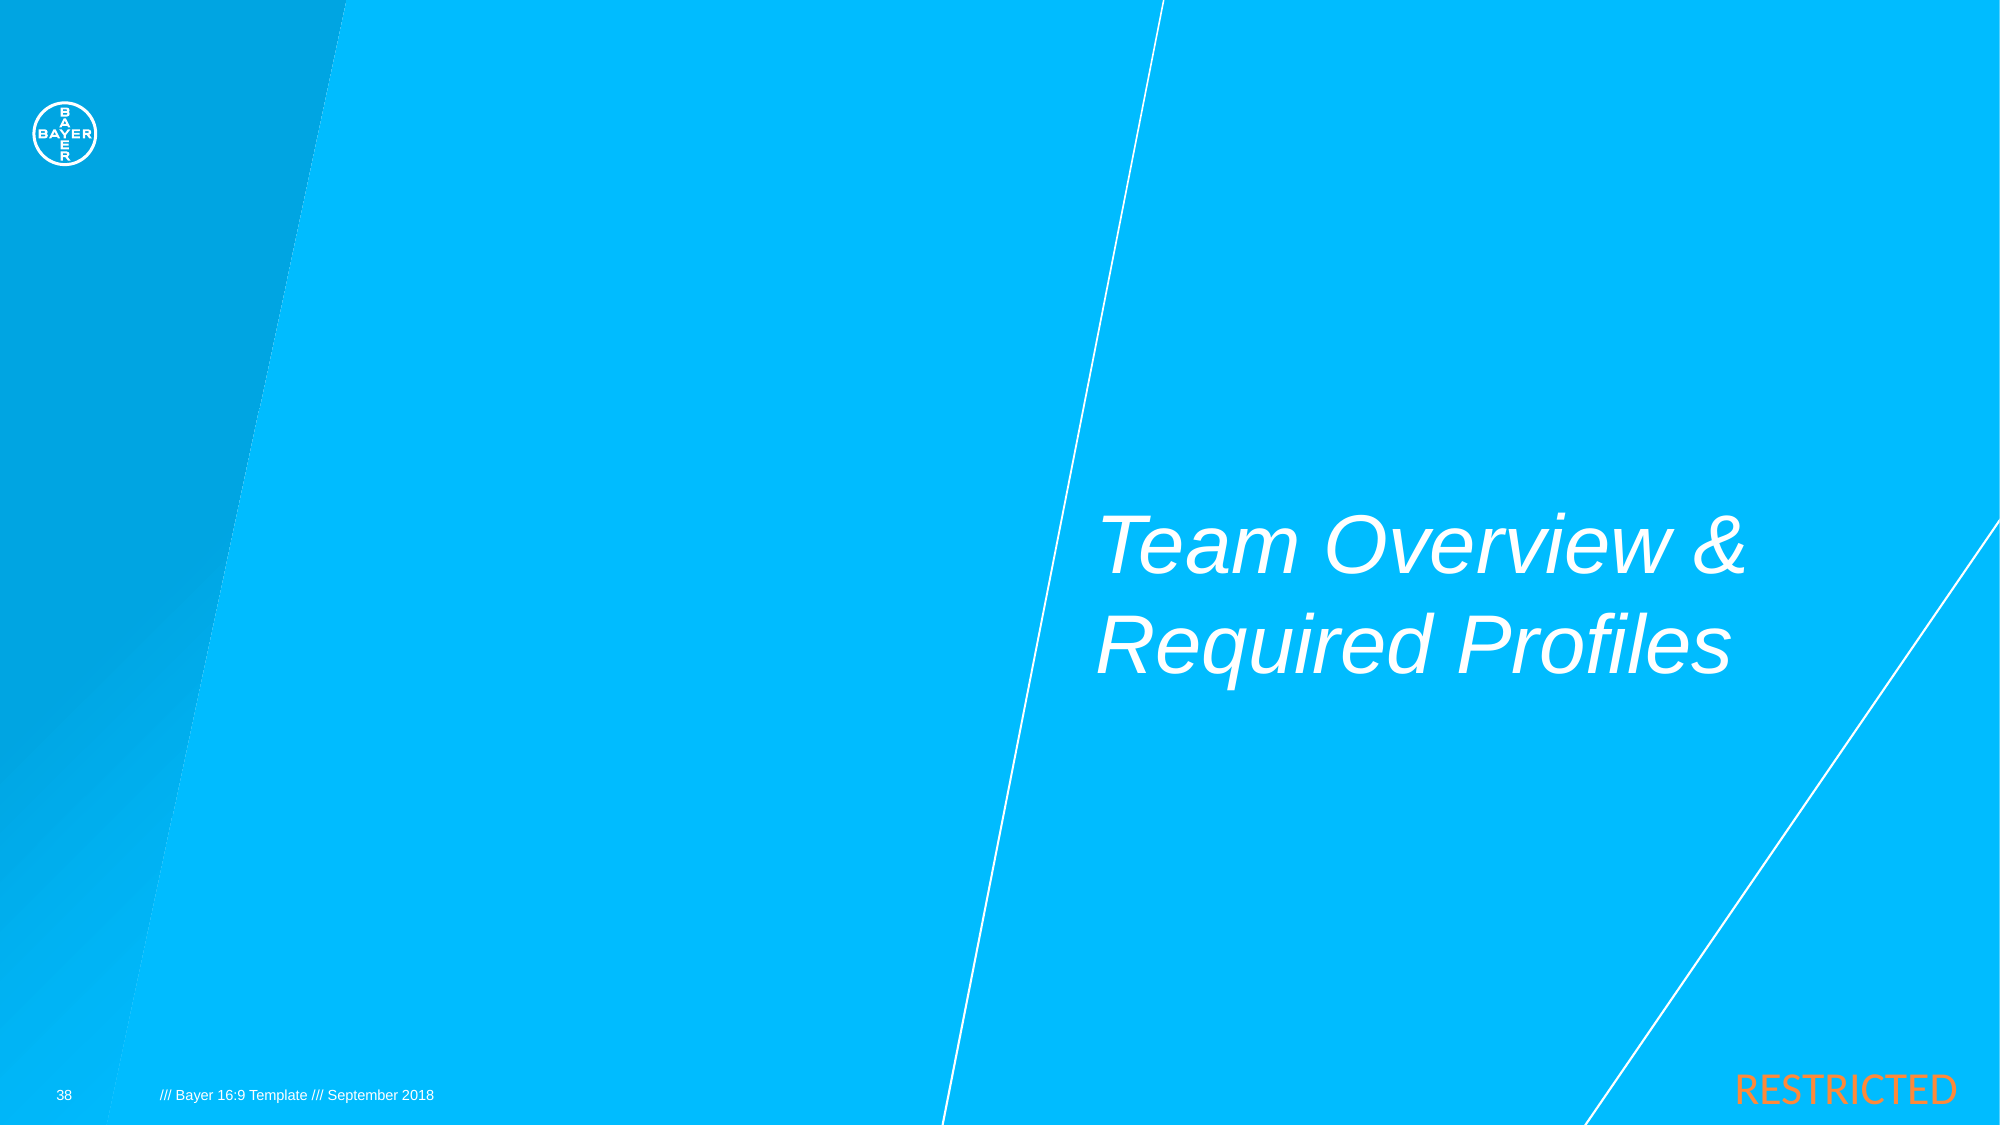

# Team Overview & Required Profiles
38
/// Bayer 16:9 Template /// September 2018